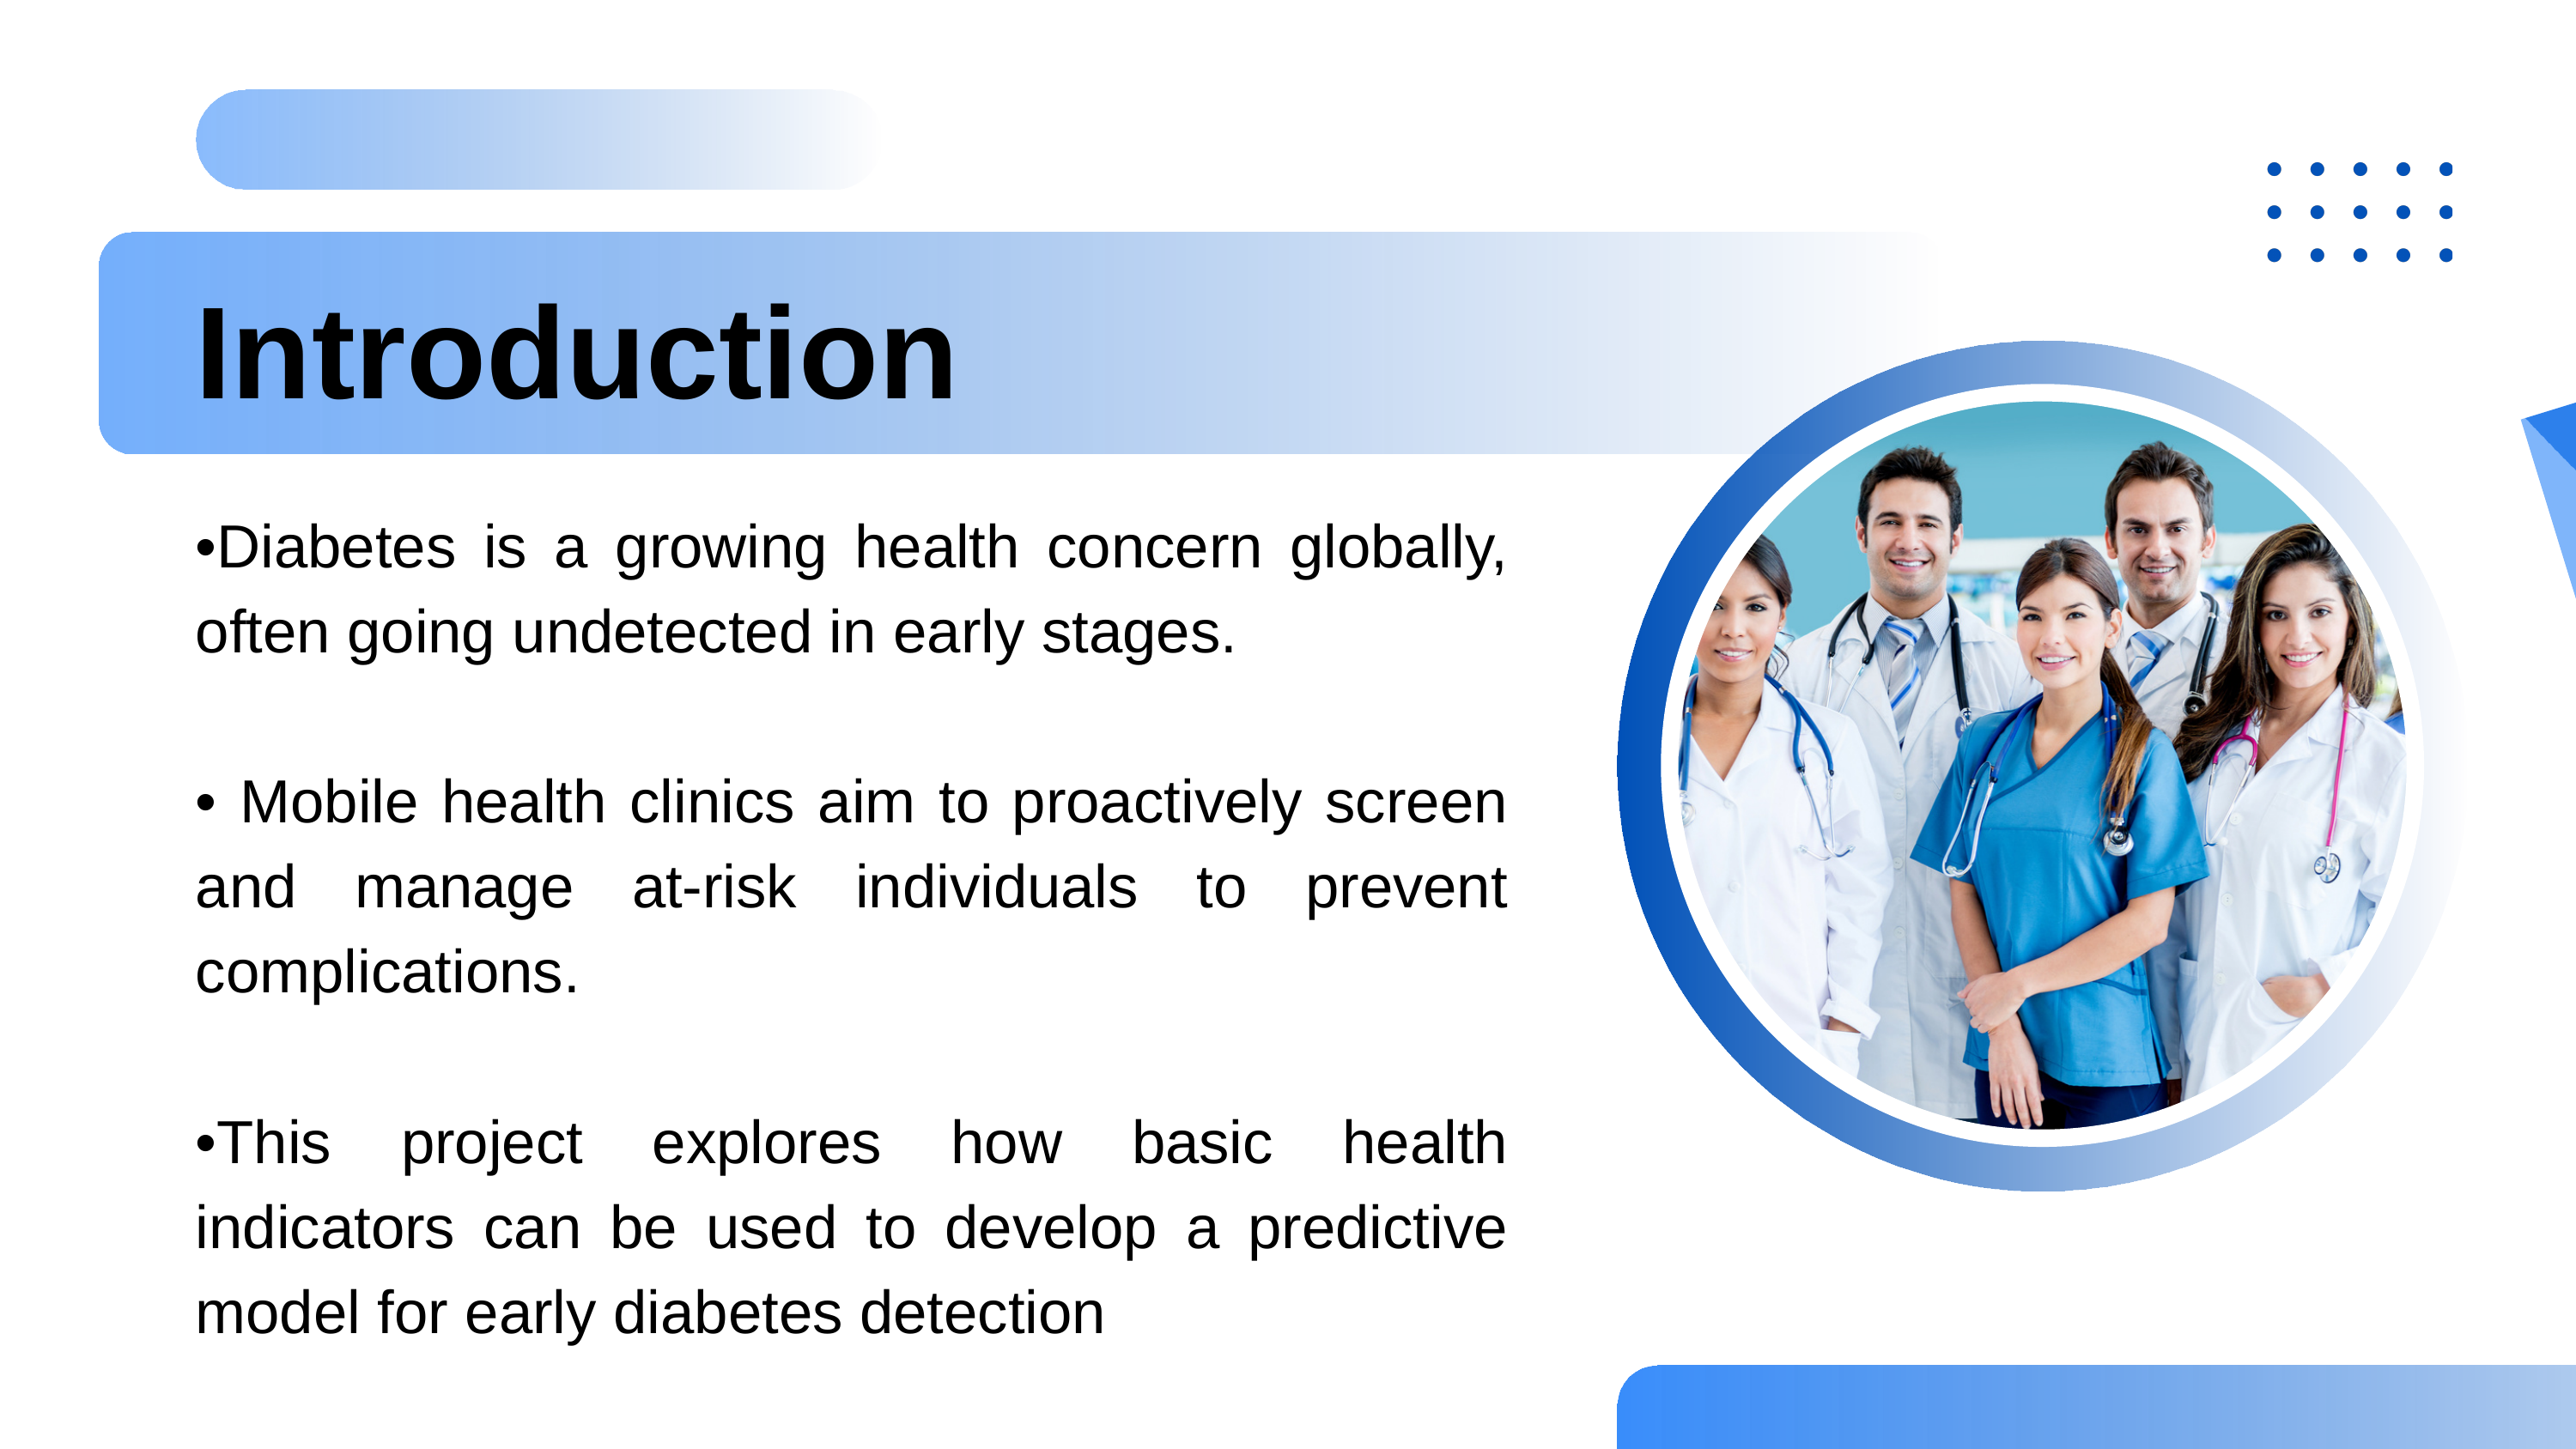

Introduction

•Diabetes is a growing health concern globally, often going undetected in early stages.

• Mobile health clinics aim to proactively screen and manage at-risk individuals to prevent complications.

•This project explores how basic health indicators can be used to develop a predictive model for early diabetes detection